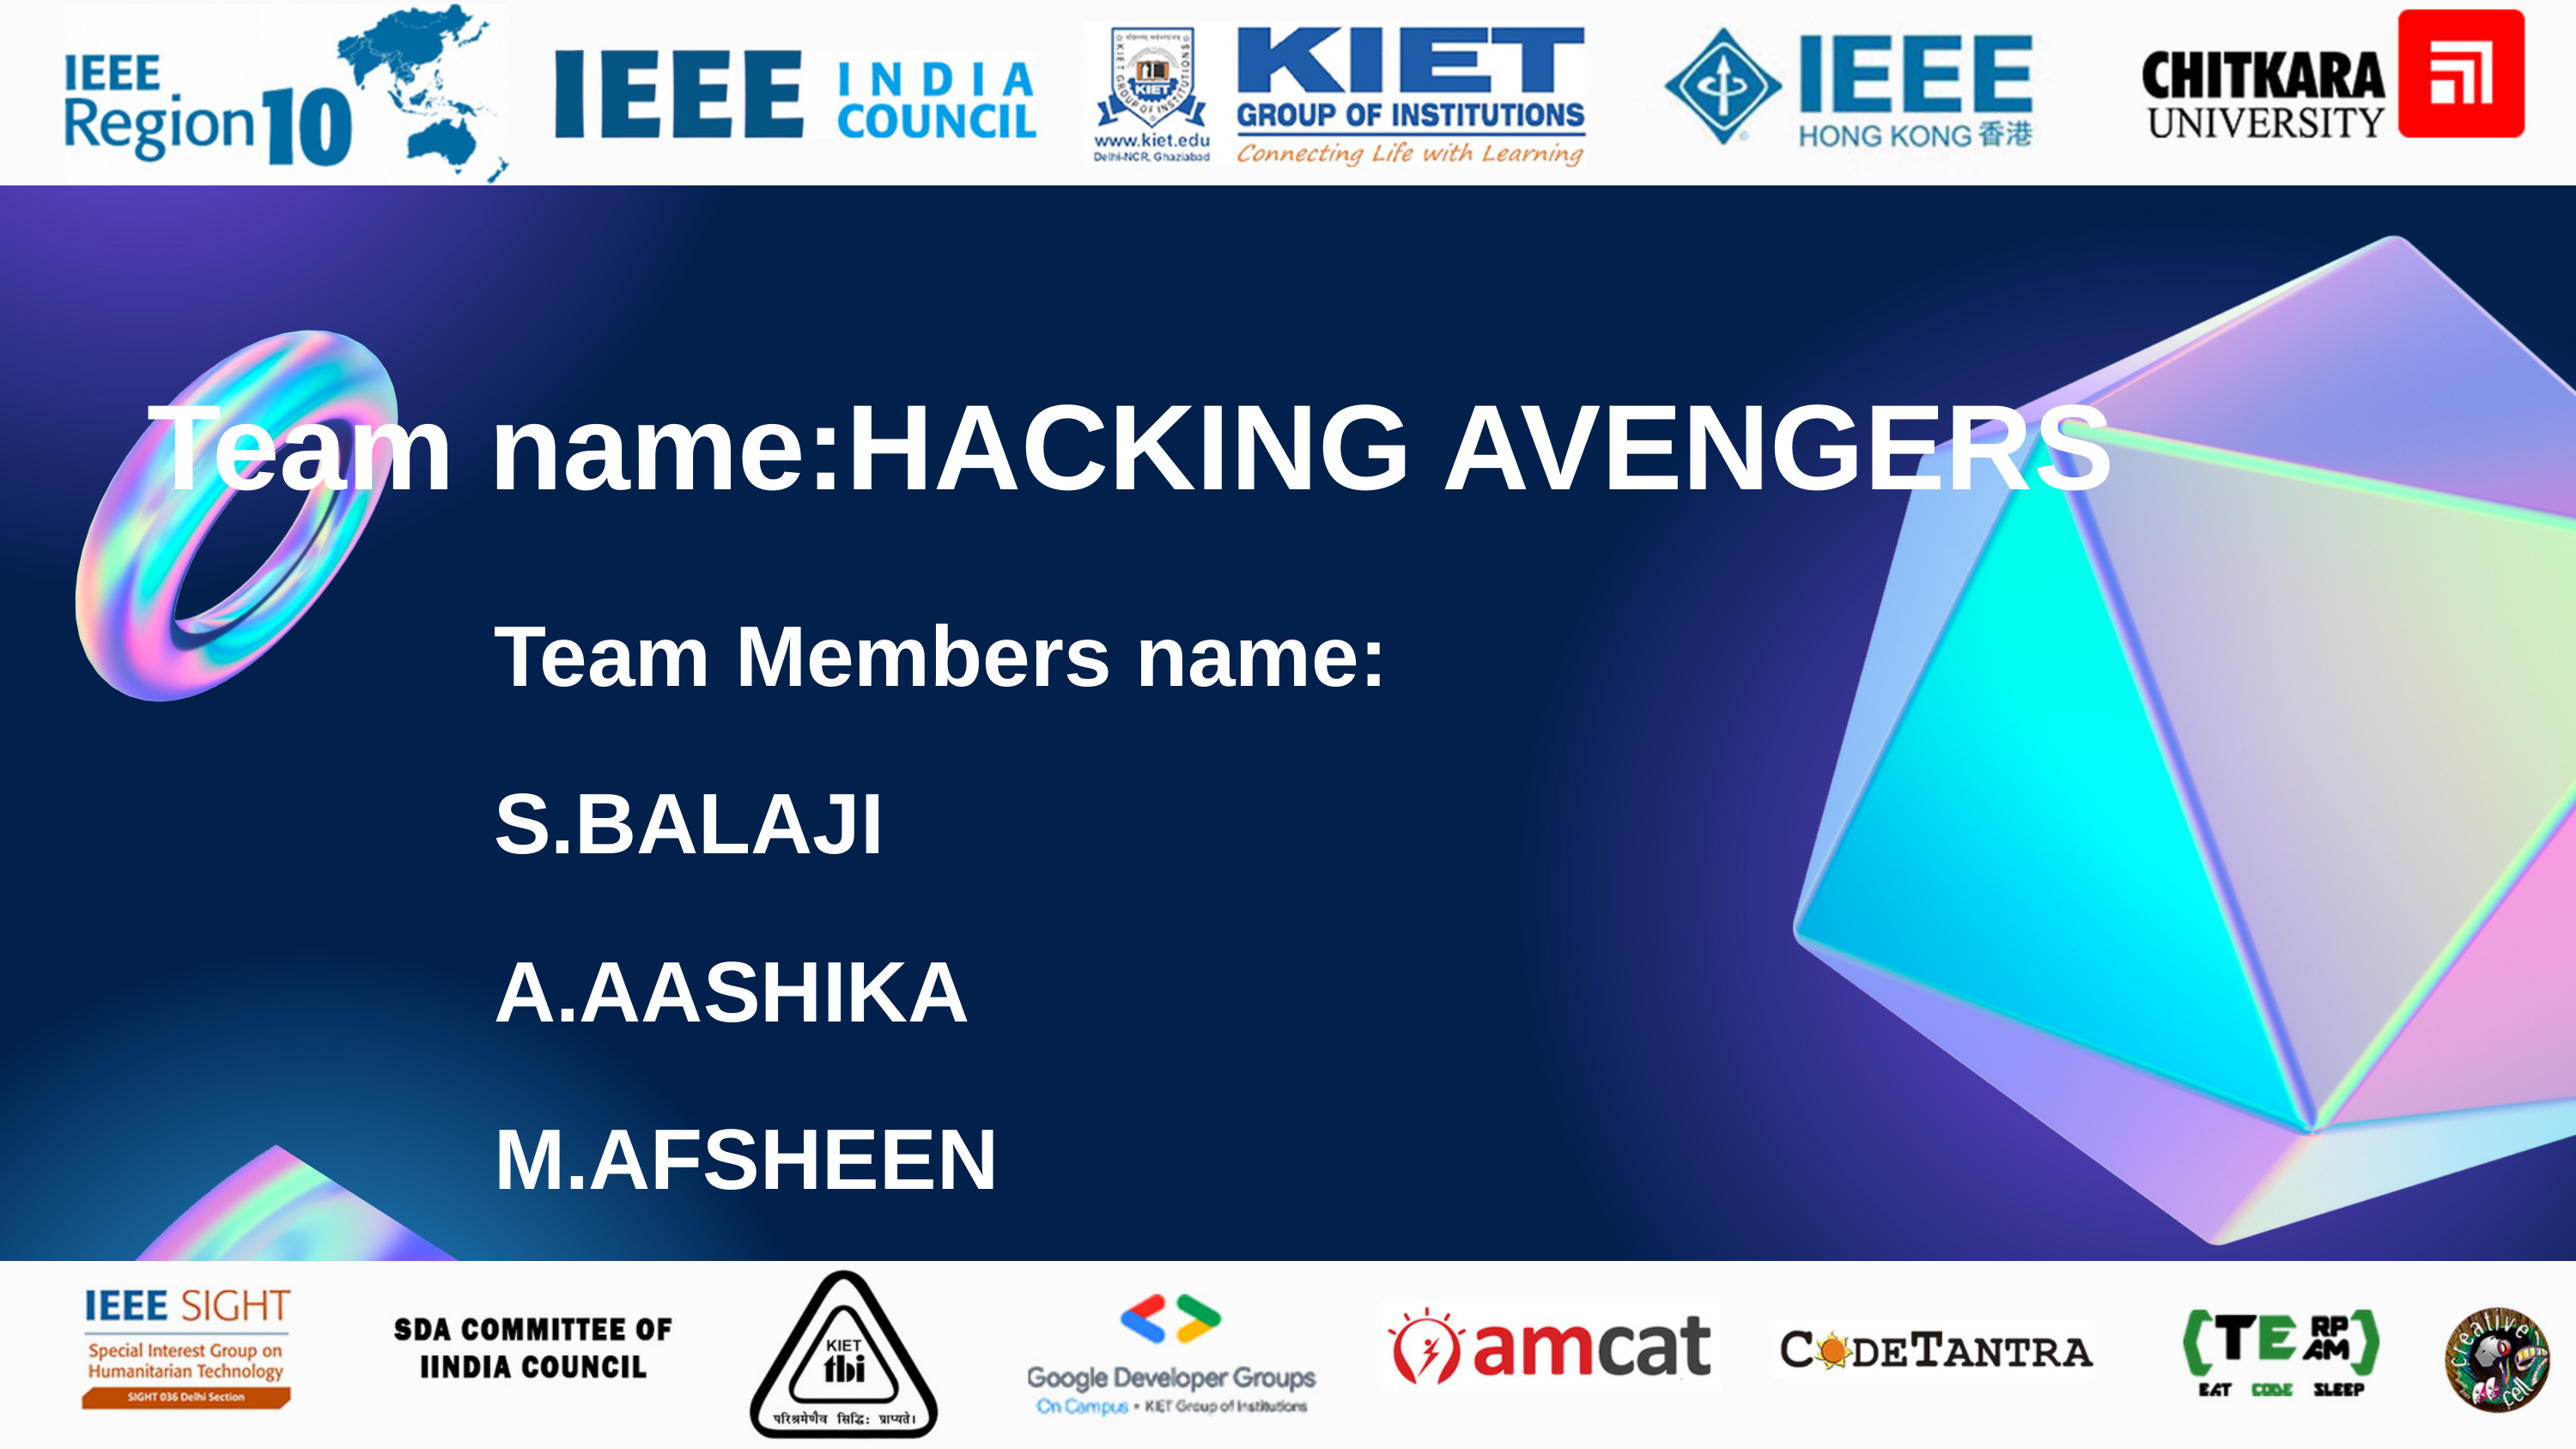

Team name:HACKING AVENGERS

Team Members name:
S.BALAJI
A.AASHIKA
M.AFSHEEN